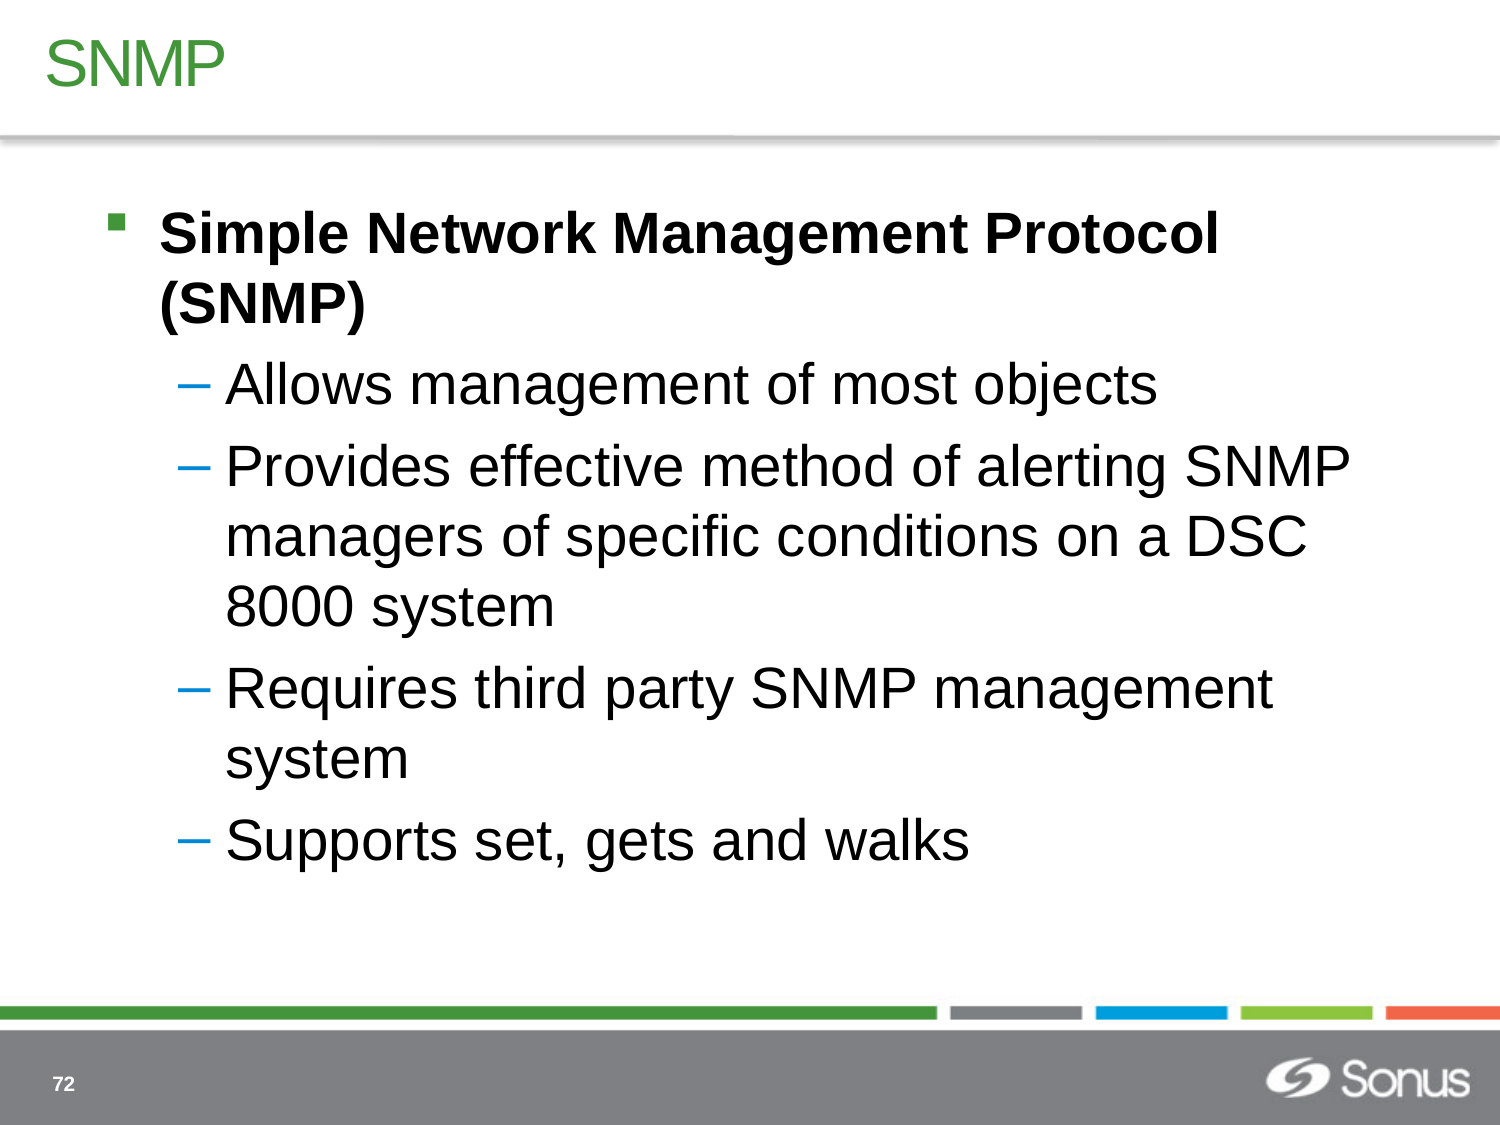

# SNMP
Simple Network Management Protocol (SNMP)
Allows management of most objects
Provides effective method of alerting SNMP managers of specific conditions on a DSC 8000 system
Requires third party SNMP management system
Supports set, gets and walks